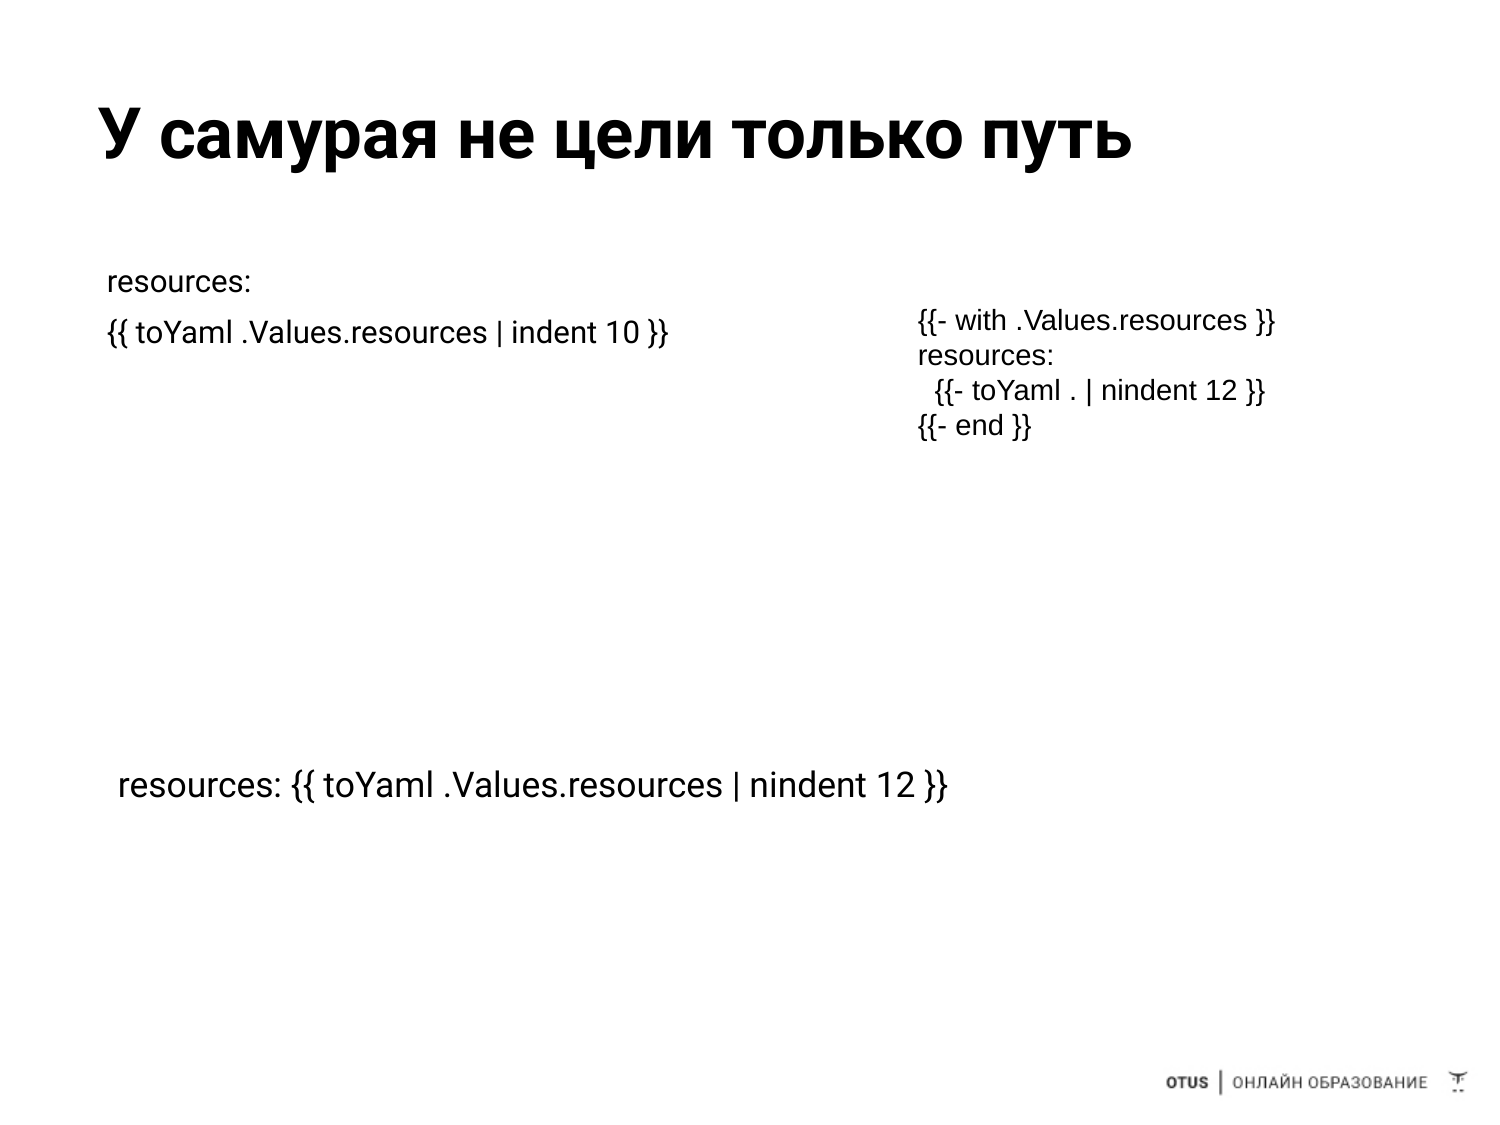

# У самурая не цели только путь
resources:
{{ toYaml .Values.resources | indent 10 }}
{{- with .Values.resources }}
resources:
  {{- toYaml . | nindent 12 }}
{{- end }}
resources: {{ toYaml .Values.resources | nindent 12 }}